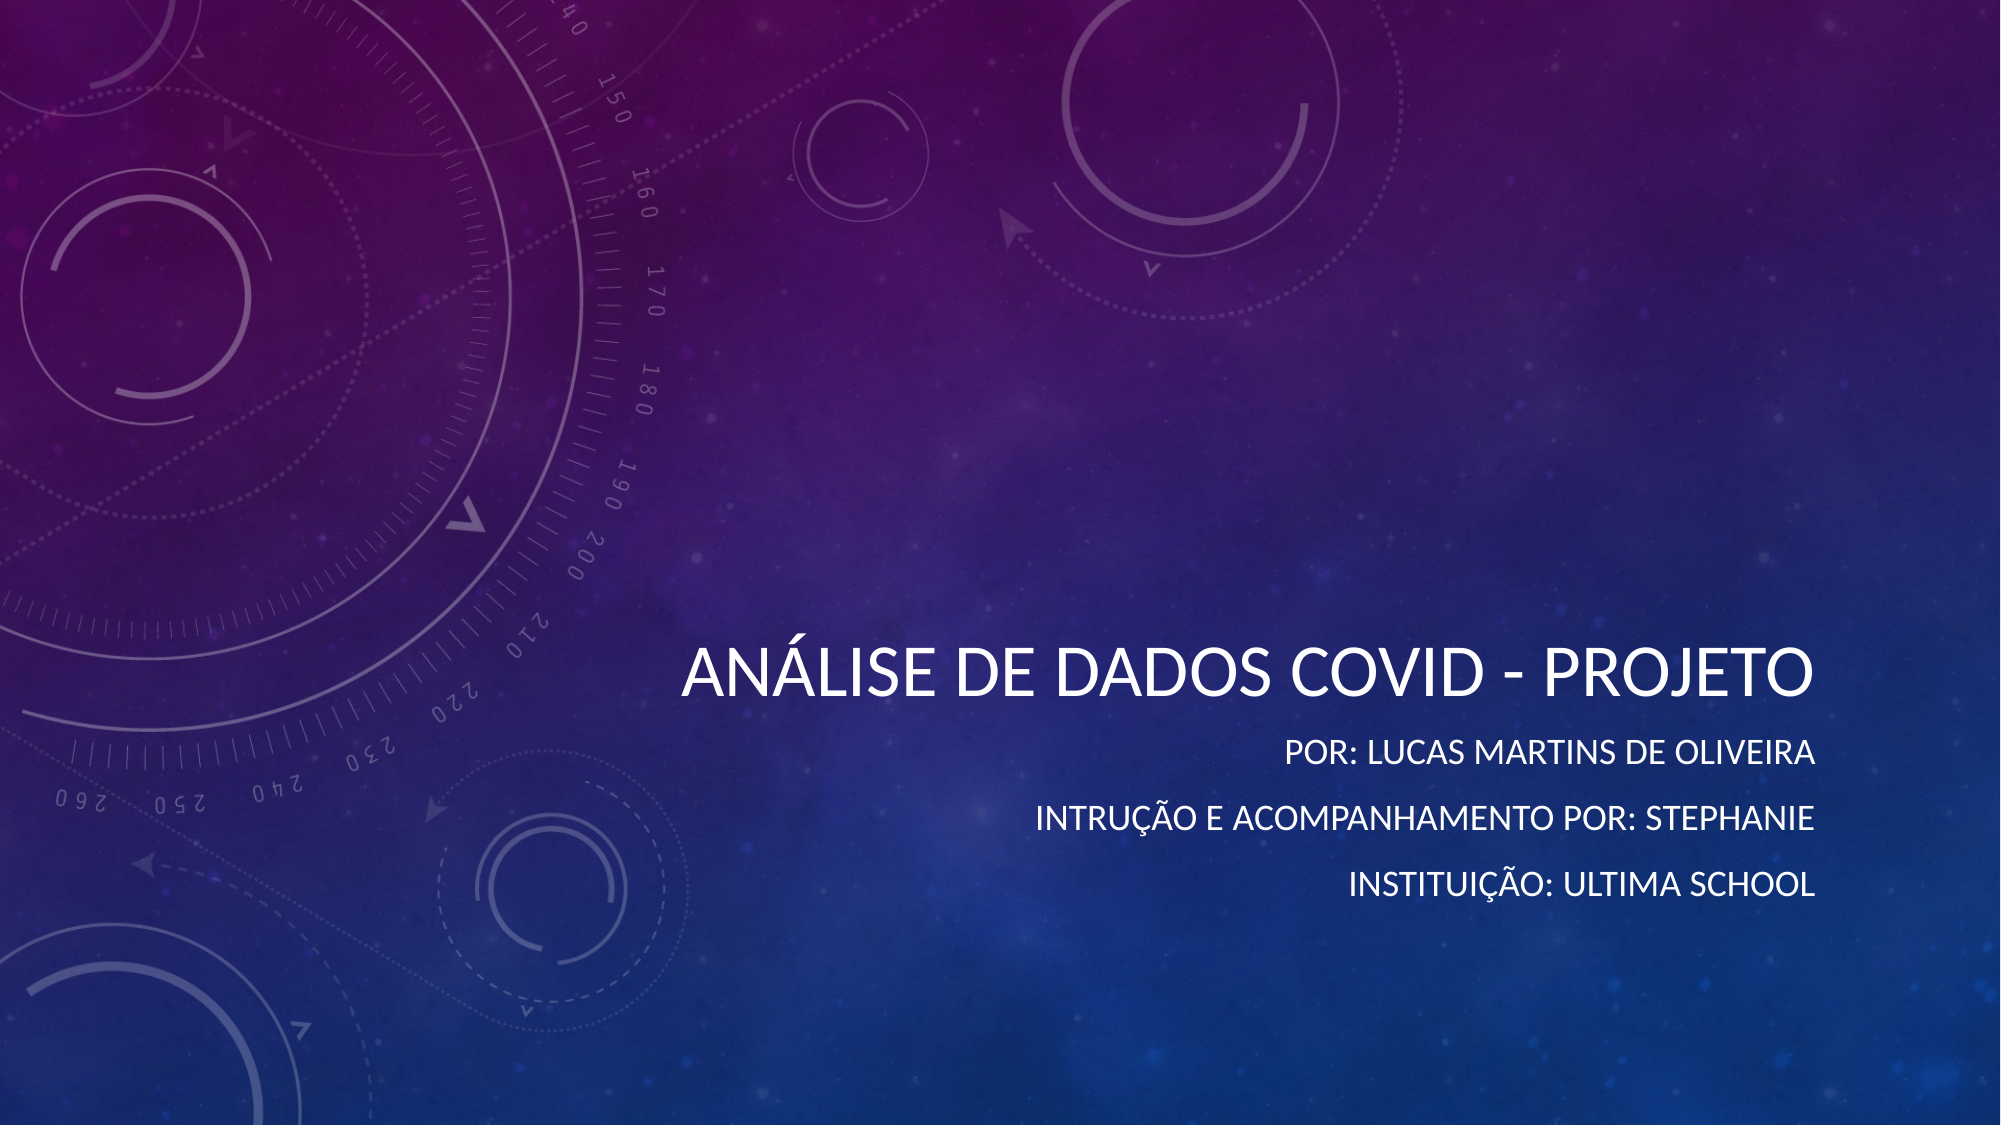

# Análise de Dados Covid - Projeto
Por: Lucas martins de Oliveira
Intrução e acompanhamento por: Stephanie
Instituição: Ultima School